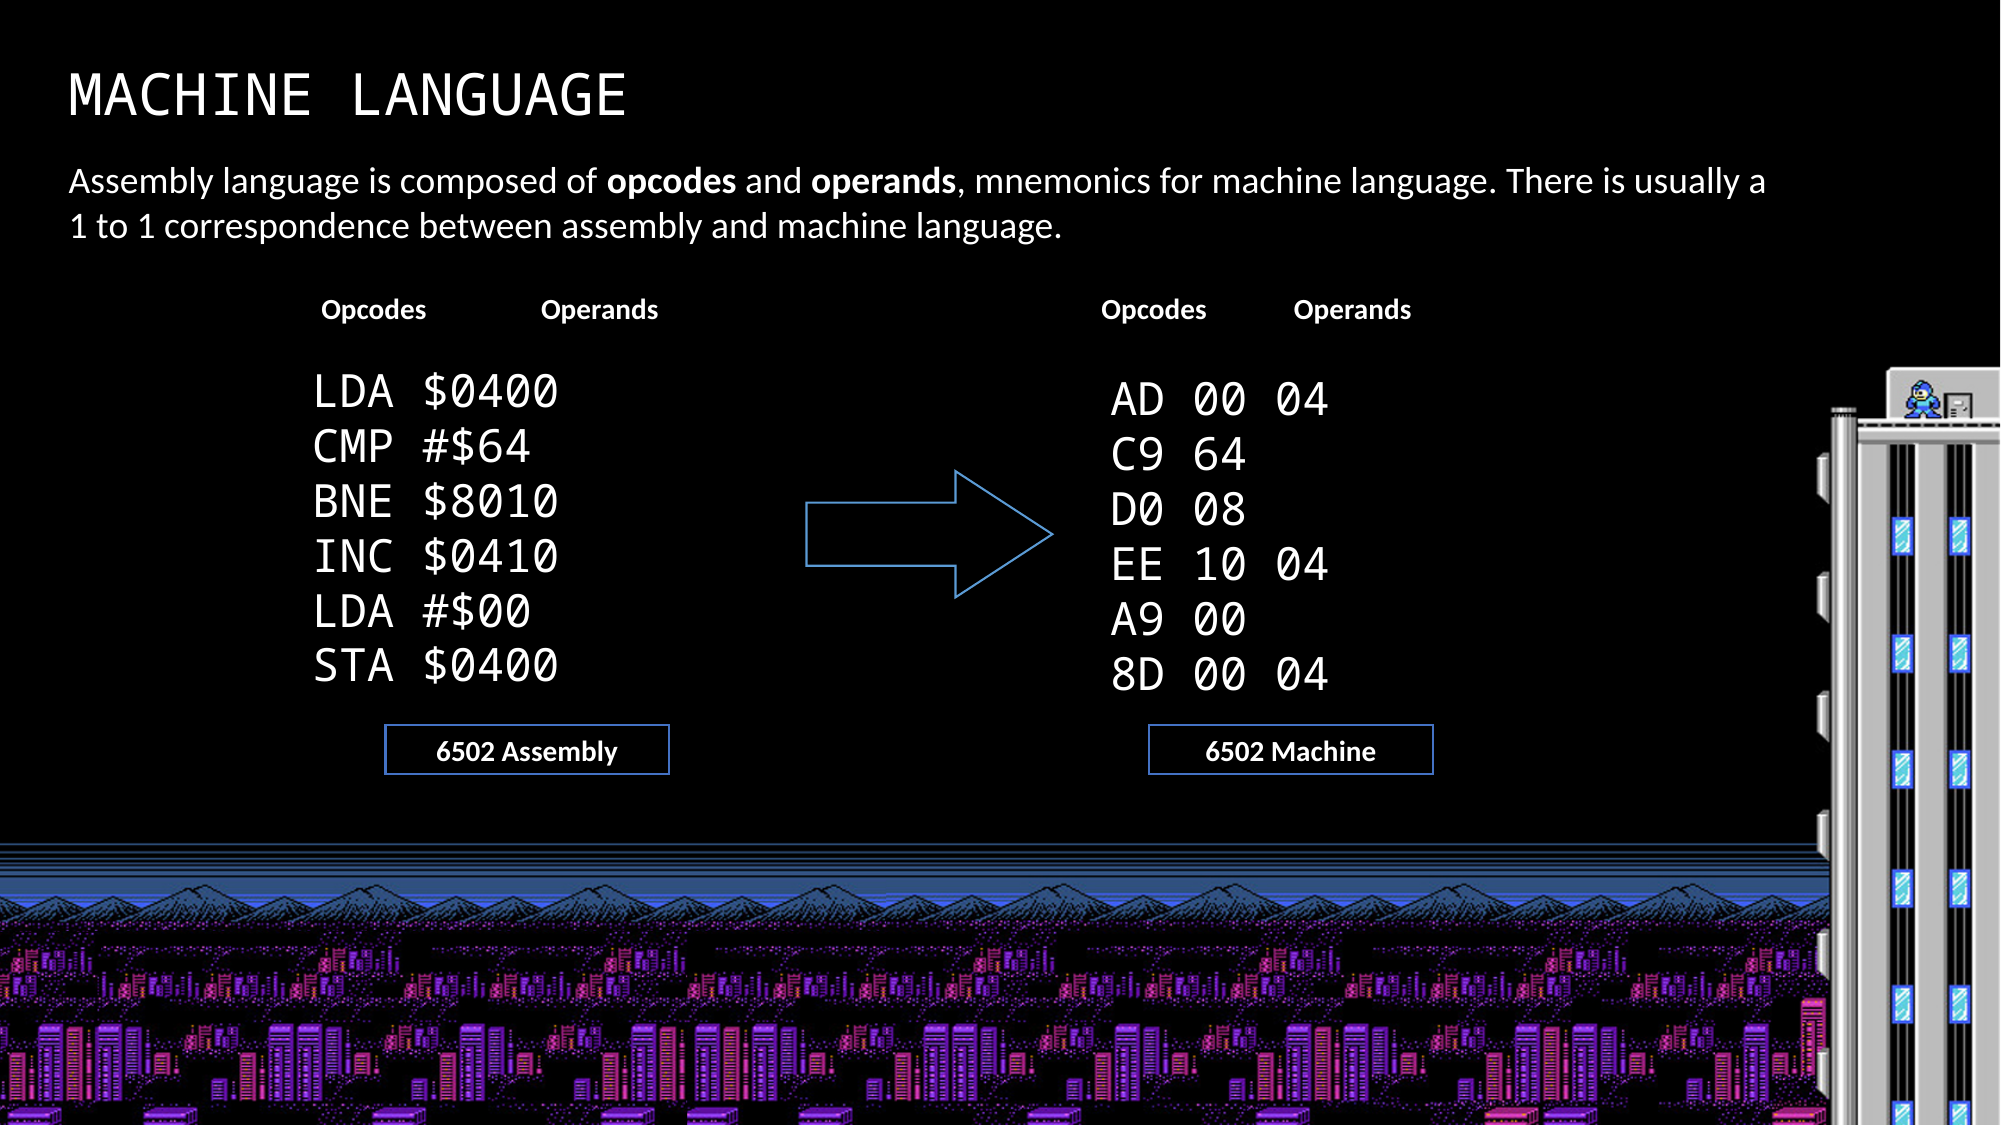

MACHINE LANGUAGE
Assembly language is composed of opcodes and operands, mnemonics for machine language. There is usually a 1 to 1 correspondence between assembly and machine language.
Operands
Operands
Opcodes
Opcodes
LDA $0400
CMP #$64
BNE $8010
INC $0410
LDA #$00
STA $0400
AD 00 04
C9 64
D0 08
EE 10 04
A9 00
8D 00 04

6502 Machine
6502 Assembly